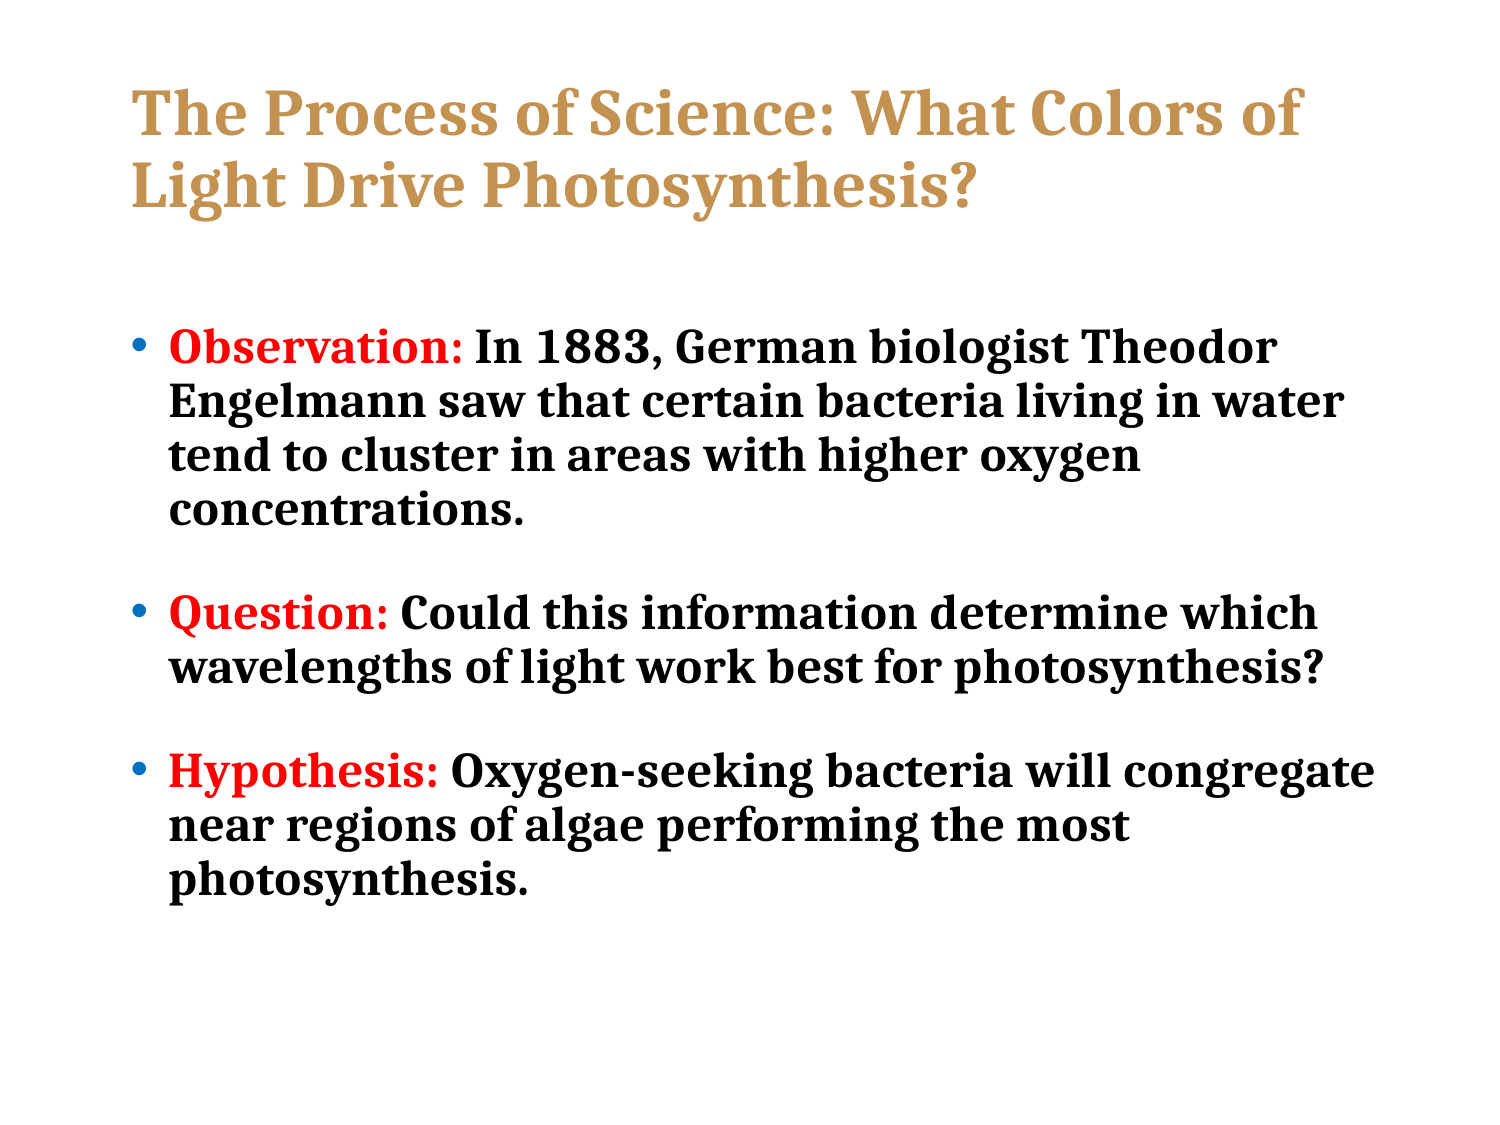

# The Process of Science: What Colors of Light Drive Photosynthesis?
Observation: In 1883, German biologist Theodor Engelmann saw that certain bacteria living in water tend to cluster in areas with higher oxygen concentrations.
Question: Could this information determine which wavelengths of light work best for photosynthesis?
Hypothesis: Oxygen-seeking bacteria will congregate near regions of algae performing the most photosynthesis.